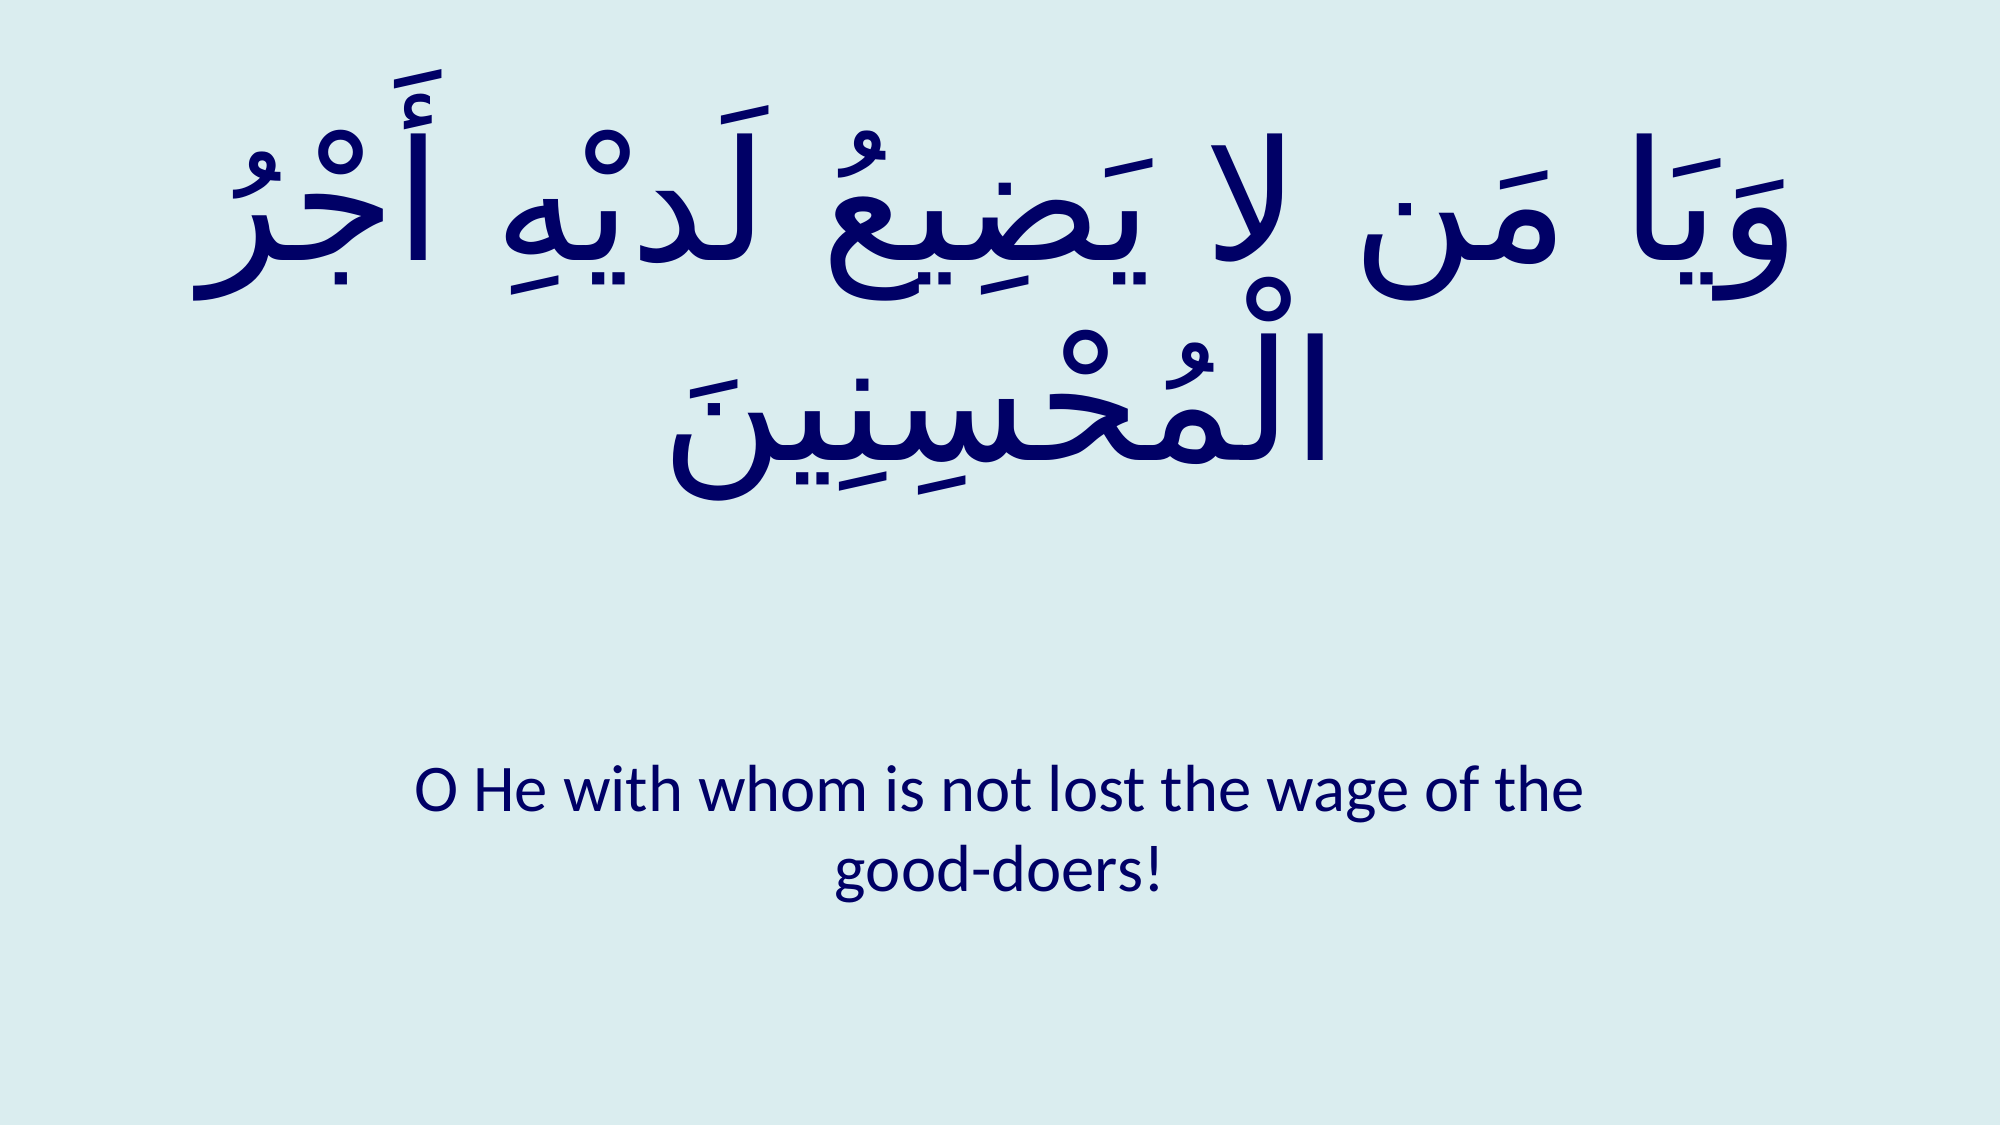

# وَيَا مَن لا يَضِيعُ لَديْهِ أَجْرُ الْمُحْسِنِينَ
O He with whom is not lost the wage of the good-doers!